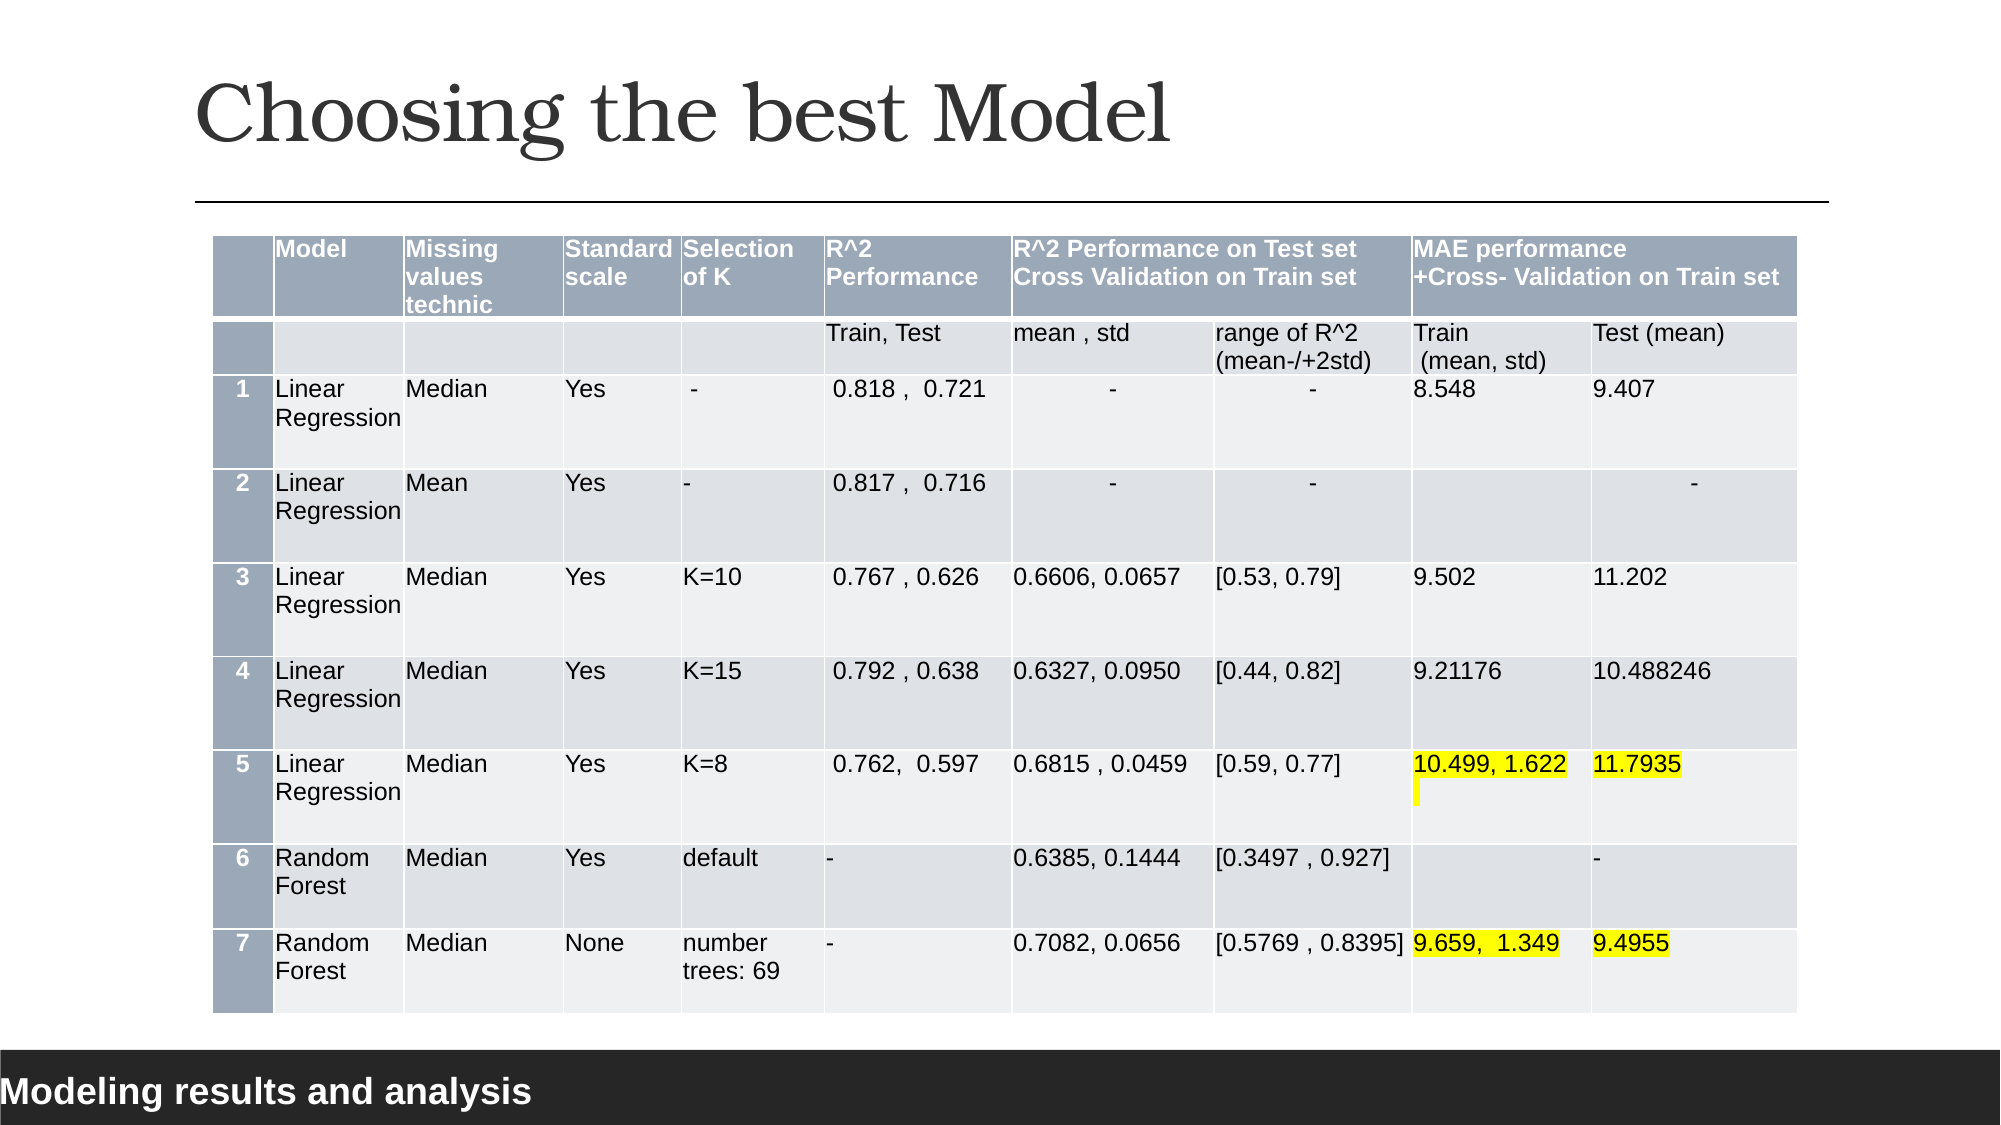

Choosing the best Model
|  | Model | Missing values technic | Standard scale | Selection of K | R^2 Performance | R^2 Performance on Test set Cross Validation on Train set |  | MAE performance +Cross- Validation on Train set |  |
| --- | --- | --- | --- | --- | --- | --- | --- | --- | --- |
|  |  |  |  |  | Train, Test | mean , std | range of R^2 (mean-/+2std) | Train (mean, std) | Test (mean) |
| 1 | Linear Regression | Median | Yes | - | 0.818 , 0.721 | - | - | 8.548 | 9.407 |
| 2 | Linear Regression | Mean | Yes | - | 0.817 , 0.716 | - | - |  | - |
| 3 | Linear Regression | Median | Yes | K=10 | 0.767 , 0.626 | 0.6606, 0.0657 | [0.53, 0.79] | 9.502 | 11.202 |
| 4 | Linear Regression | Median | Yes | K=15 | 0.792 , 0.638 | 0.6327, 0.0950 | [0.44, 0.82] | 9.21176 | 10.488246 |
| 5 | Linear Regression | Median | Yes | K=8 | 0.762, 0.597 | 0.6815 , 0.0459 | [0.59, 0.77] | 10.499, 1.622 | 11.7935 |
| 6 | Random Forest | Median | Yes | default | - | 0.6385, 0.1444 | [0.3497 , 0.927] |  | - |
| 7 | Random Forest | Median | None | number trees: 69 | - | 0.7082, 0.0656 | [0.5769 , 0.8395] | 9.659, 1.349 | 9.4955 |
Modeling results and analysis